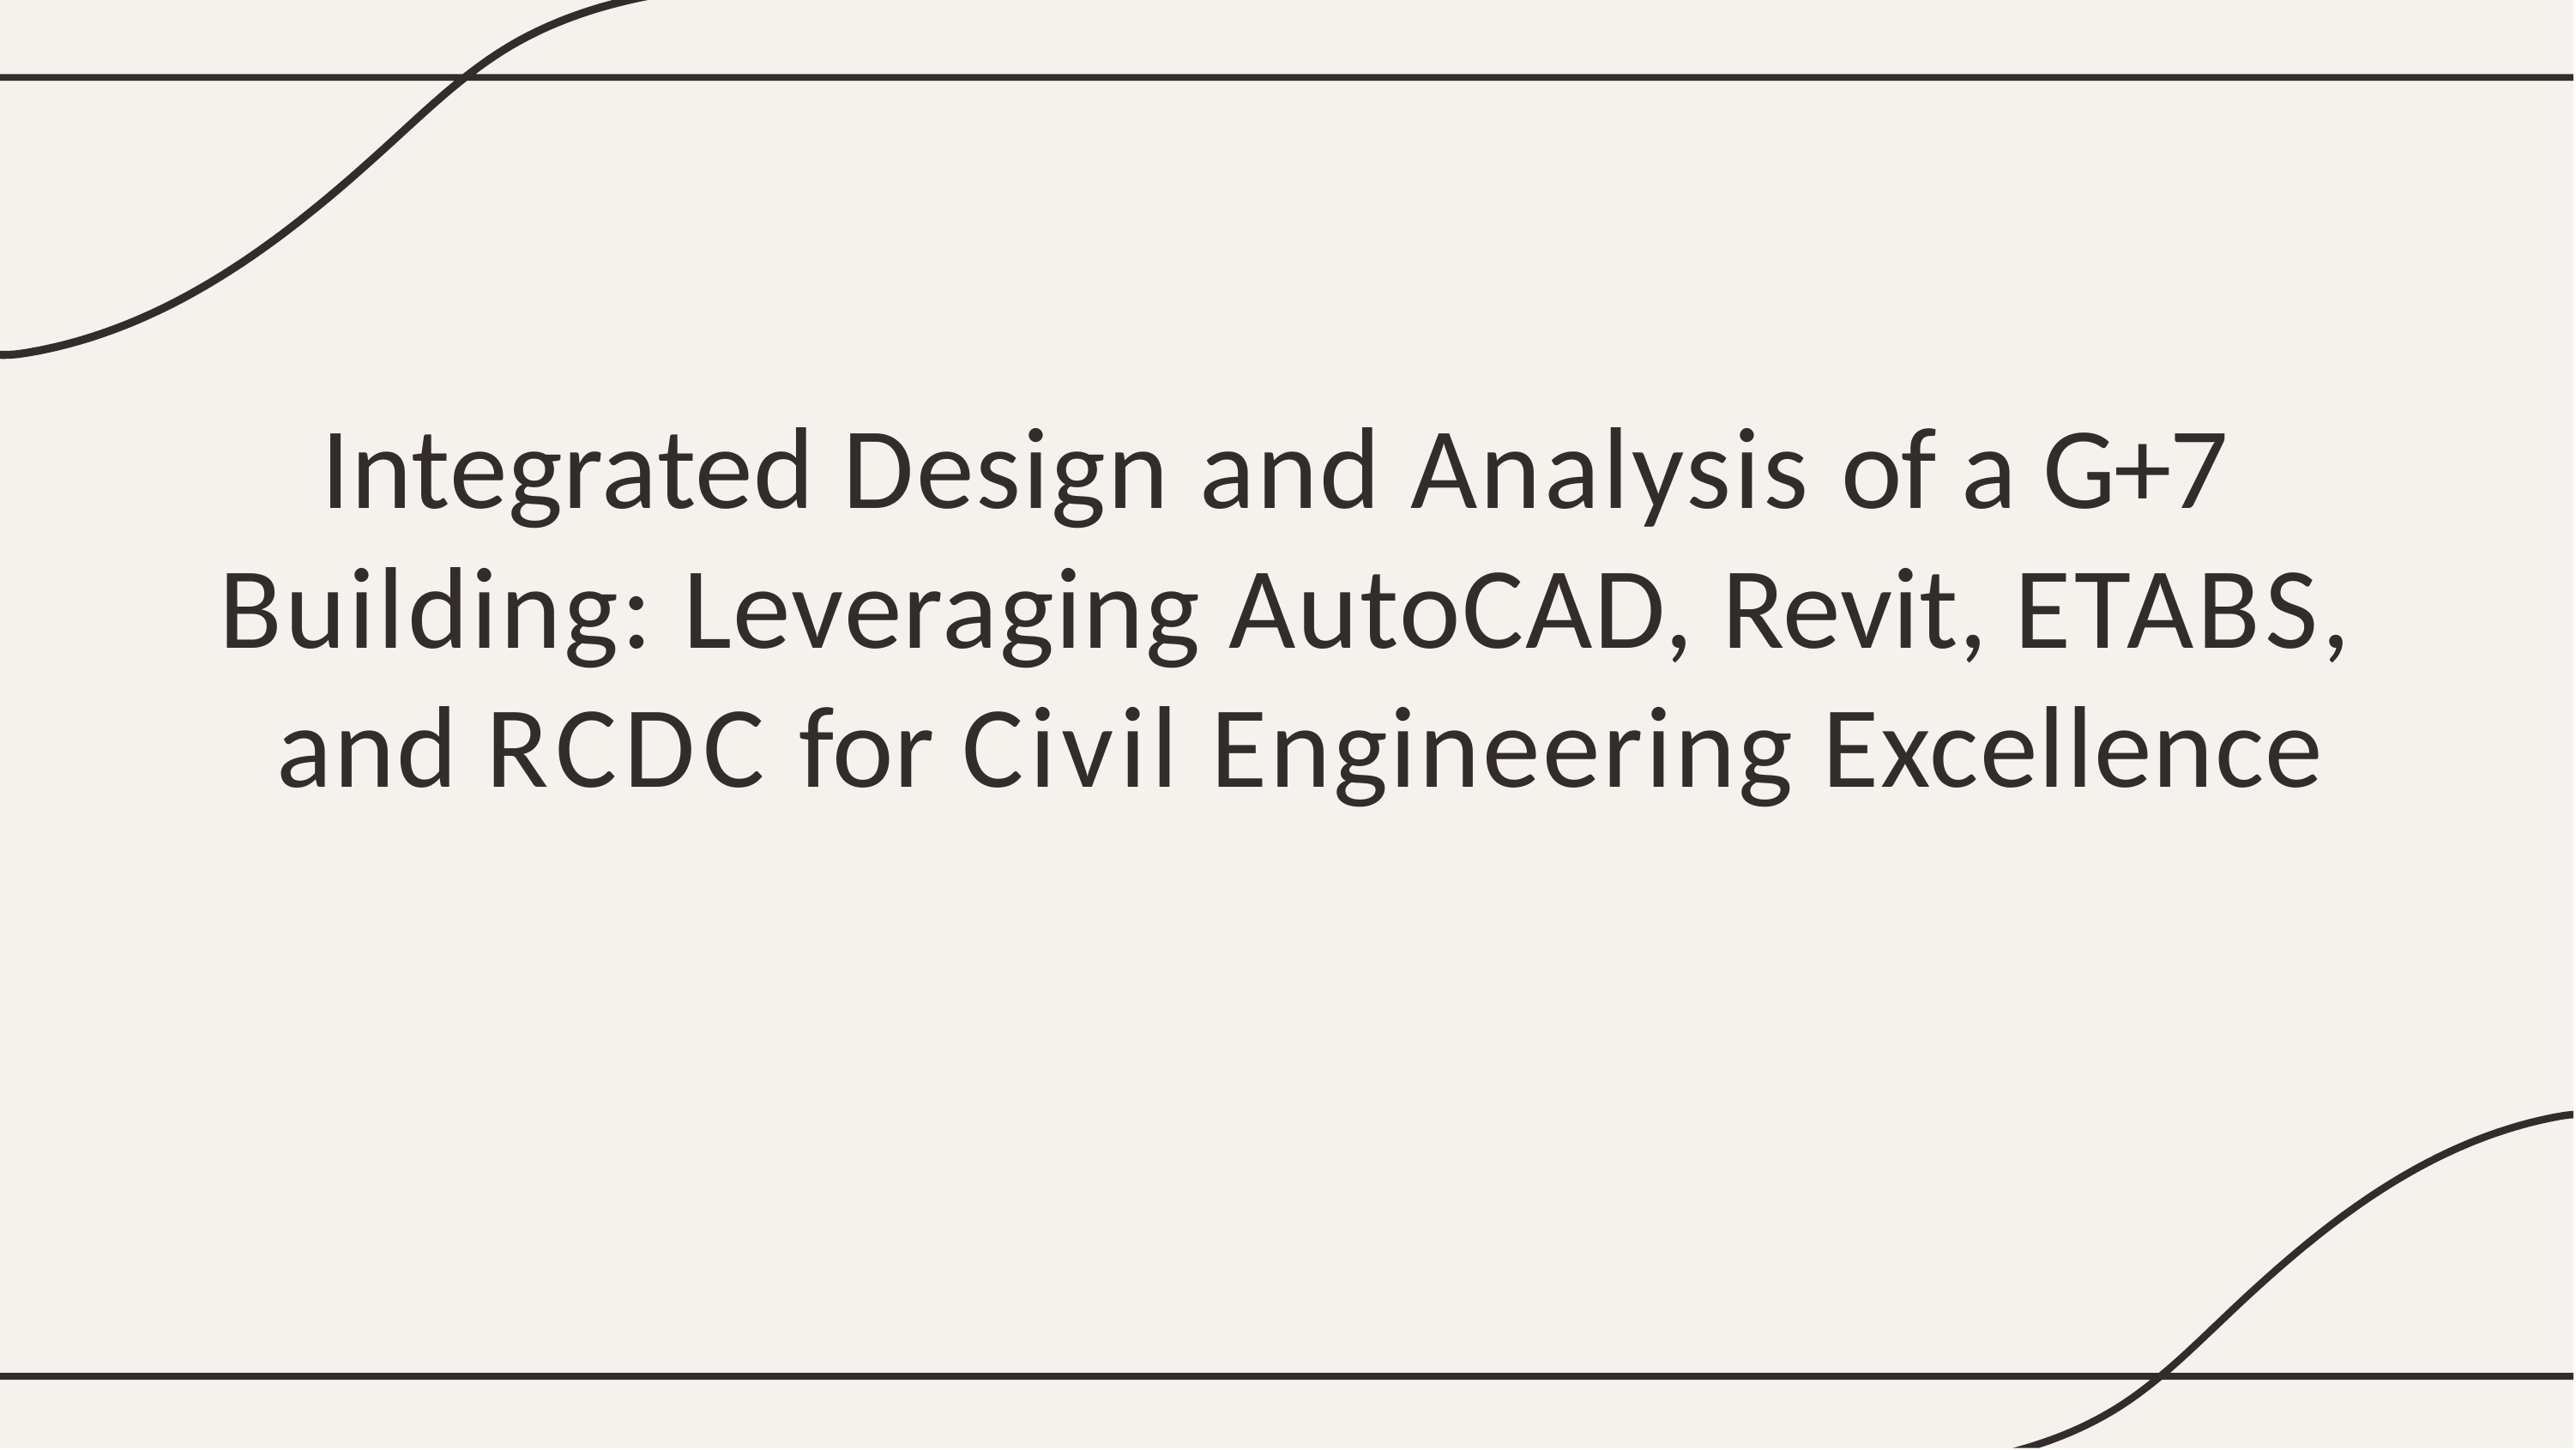

# Integrated Design and Analysis of a G+7  Building: Leveraging AutoCAD, Revit, ETABS,  and RCDC for Civil Engineering Excellence